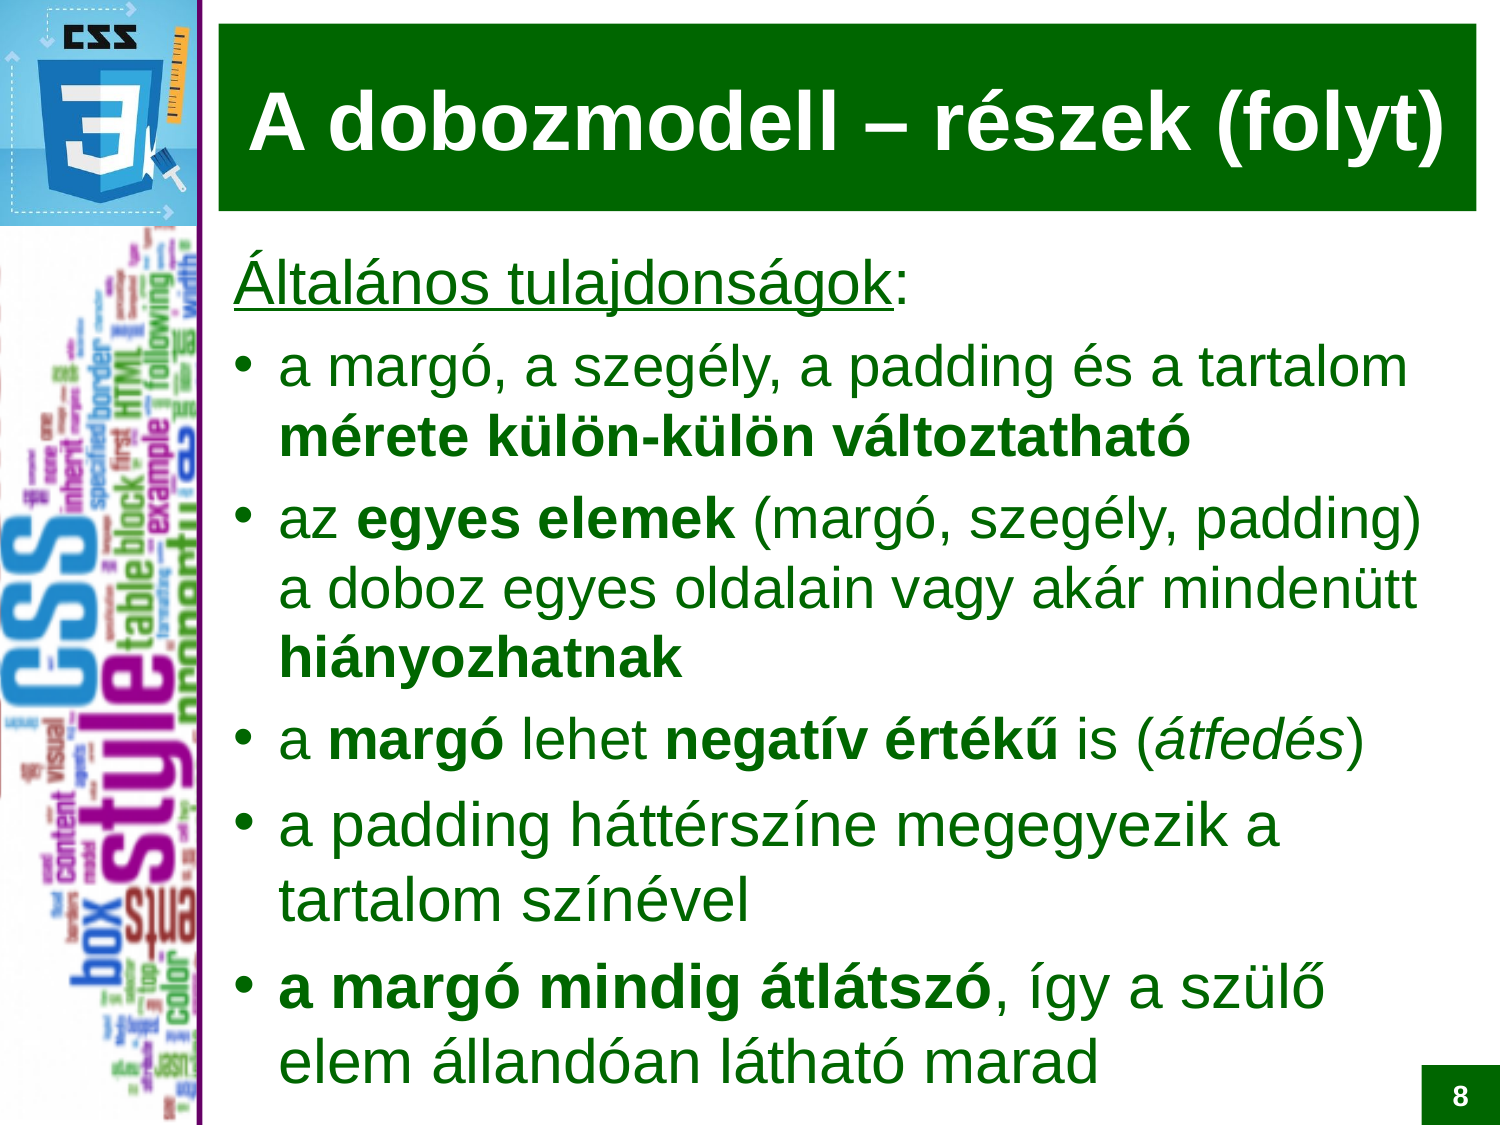

# A dobozmodell – részek (folyt)
Általános tulajdonságok:
a margó, a szegély, a padding és a tartalom mérete külön-külön változtatható
az egyes elemek (margó, szegély, padding)
a doboz egyes oldalain vagy akár mindenütt hiányozhatnak
a margó lehet negatív értékű is (átfedés)
a padding háttérszíne megegyezik a tartalom színével
a margó mindig átlátszó, így a szülő elem állandóan látható marad
8